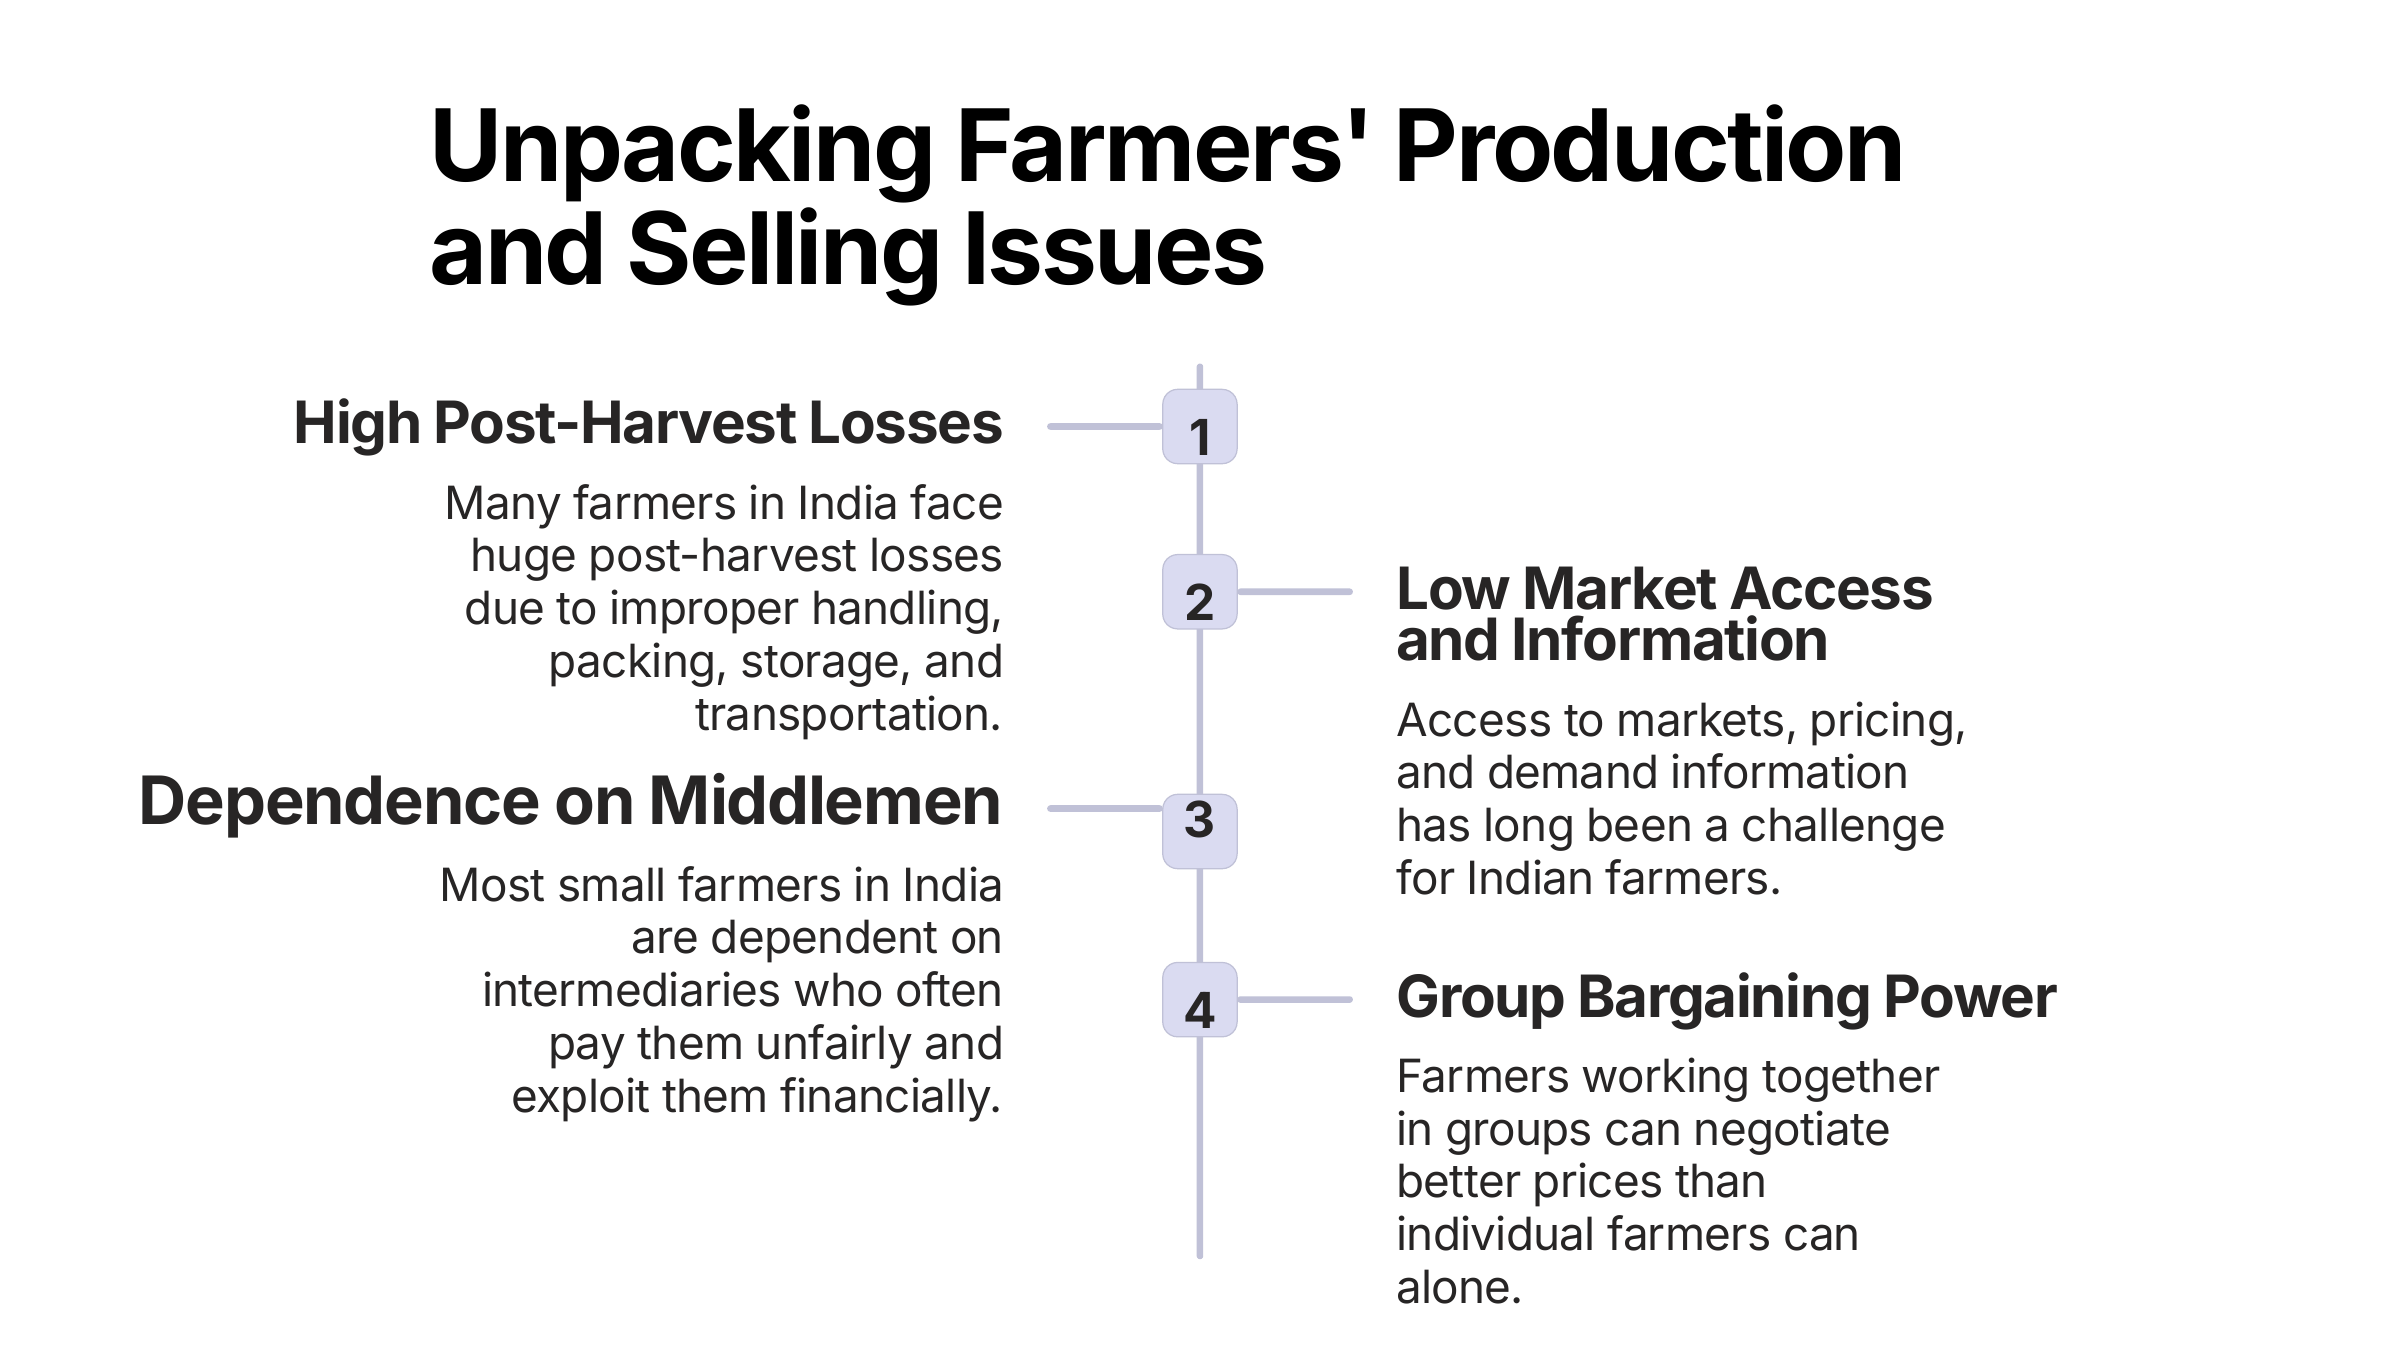

Unpacking Farmers' Production and Selling Issues

1
High Post-Harvest Losses

Many farmers in India face huge post-harvest losses due to improper handling, packing, storage, and transportation.

2
Low Market Access and Information

Access to markets, pricing, and demand information has long been a challenge for Indian farmers.
3
Dependence on Middlemen

Most small farmers in India are dependent on intermediaries who often pay them unfairly and exploit them financially.

4
Group Bargaining Power

Farmers working together in groups can negotiate better prices than individual farmers can alone.